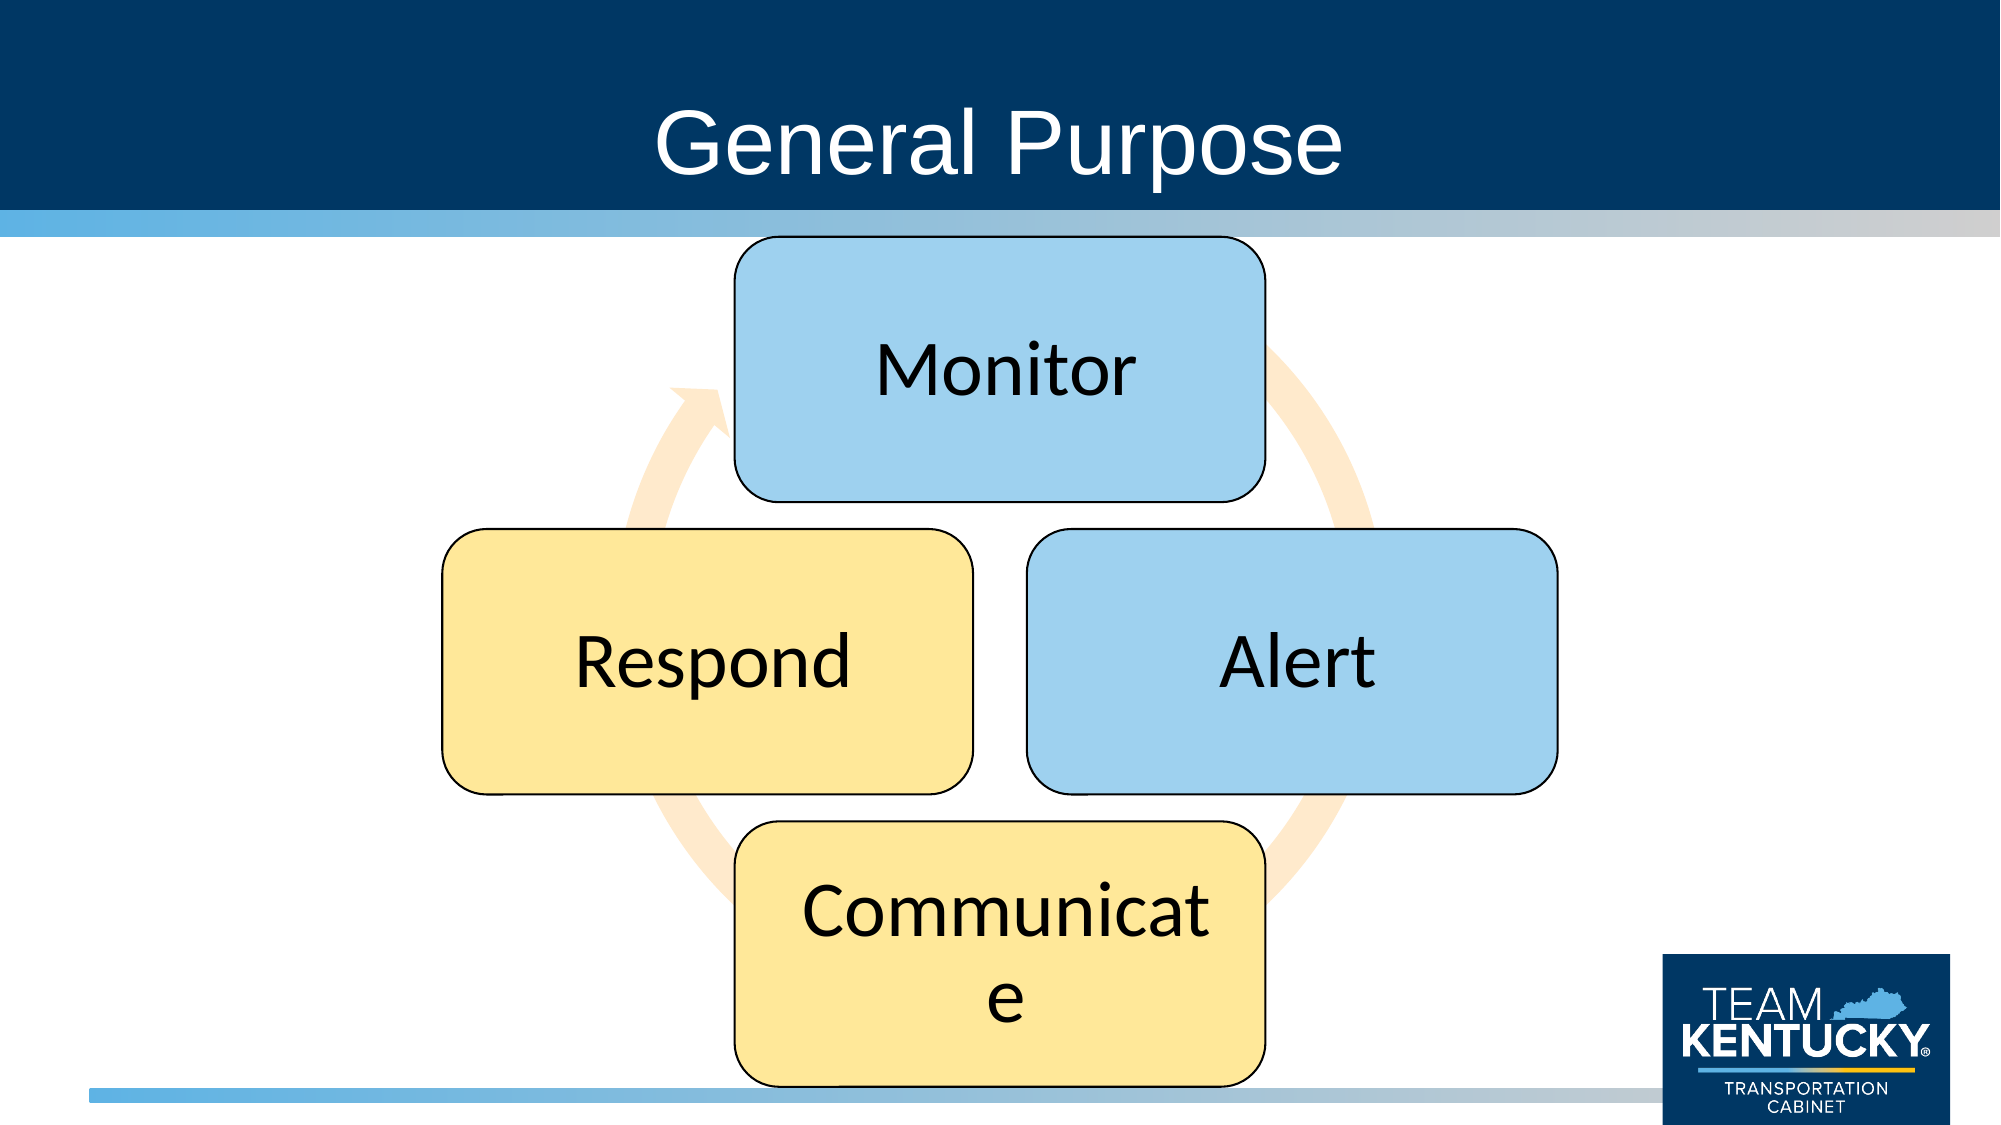

# General Purpose
Monitor
Alert
Communicate
Respond